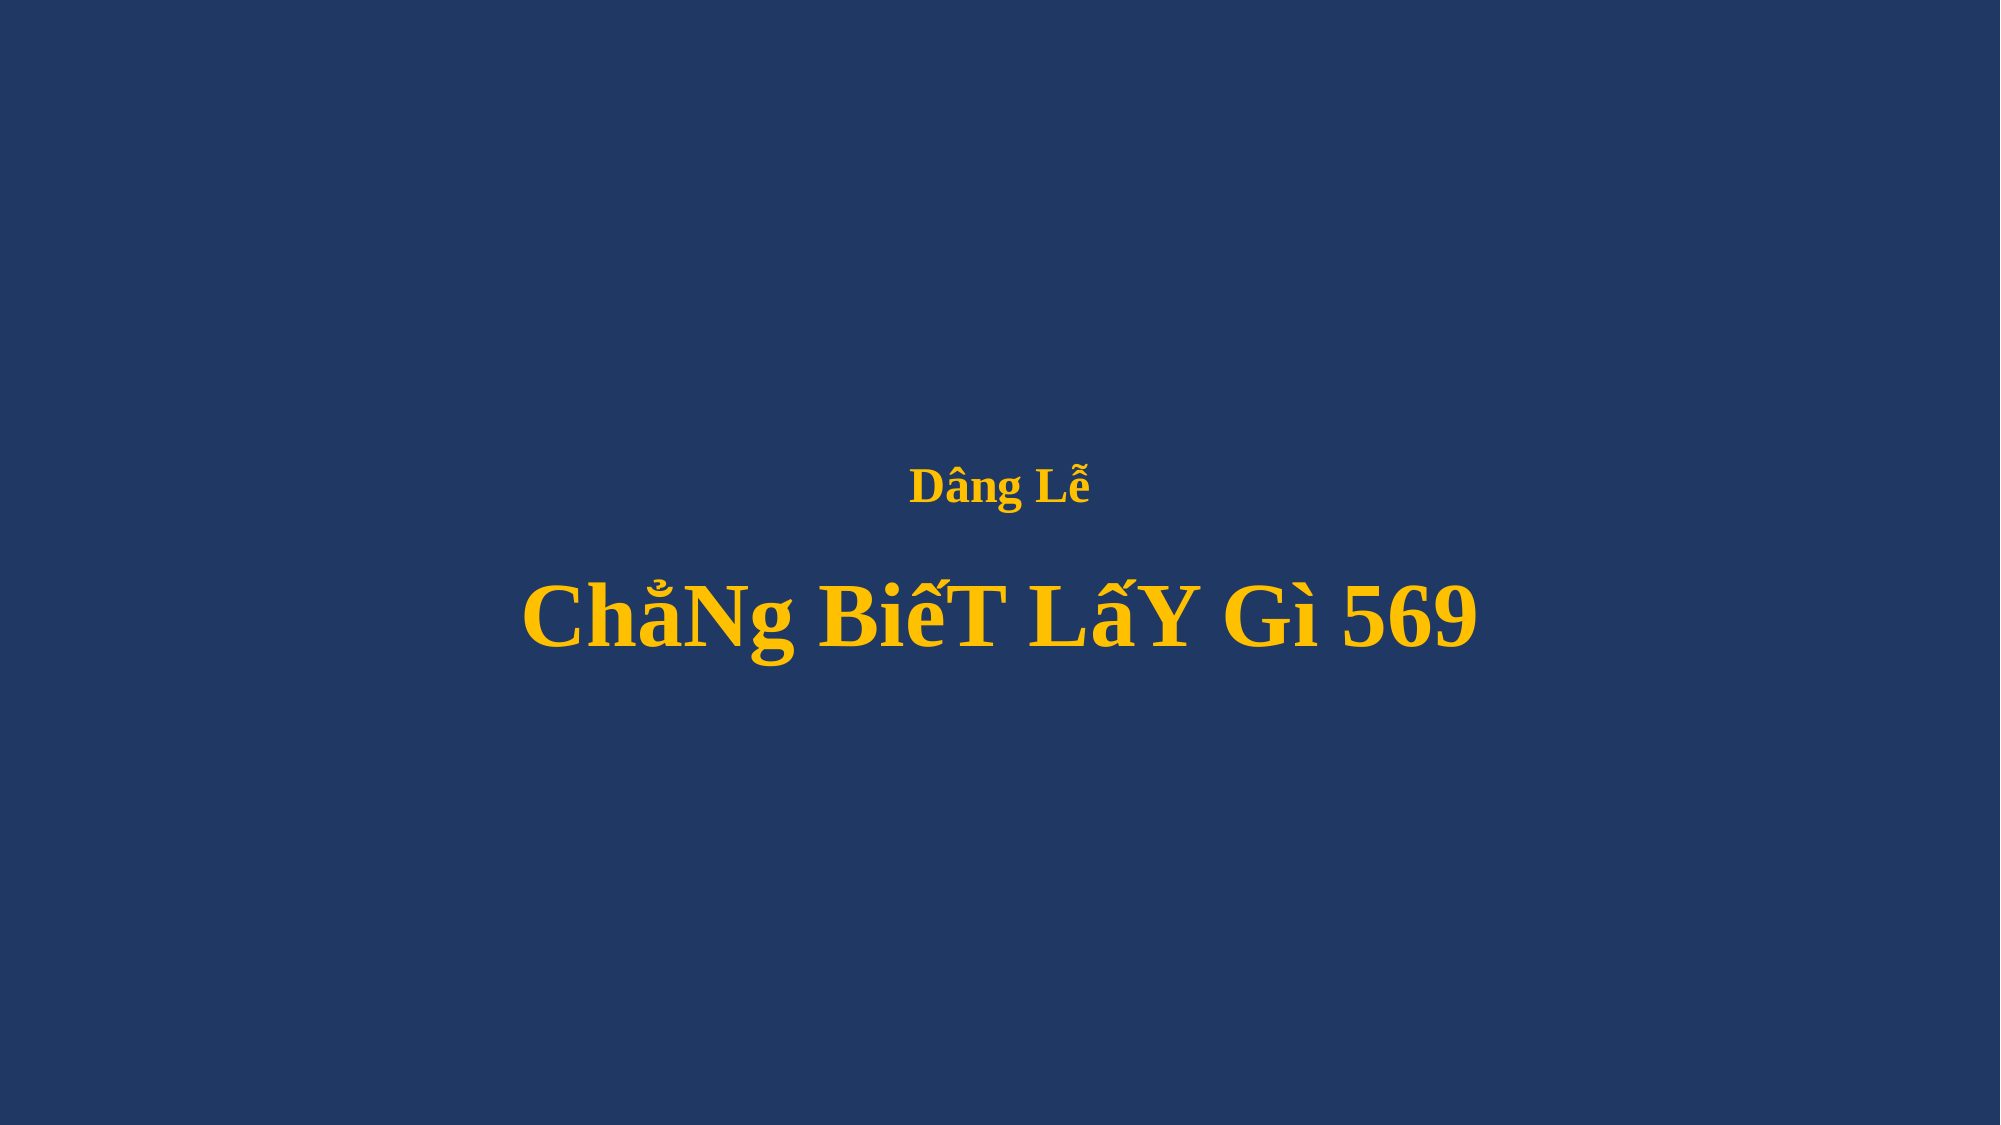

# Dâng Lễ ChẳNg BiếT LấY Gì 569